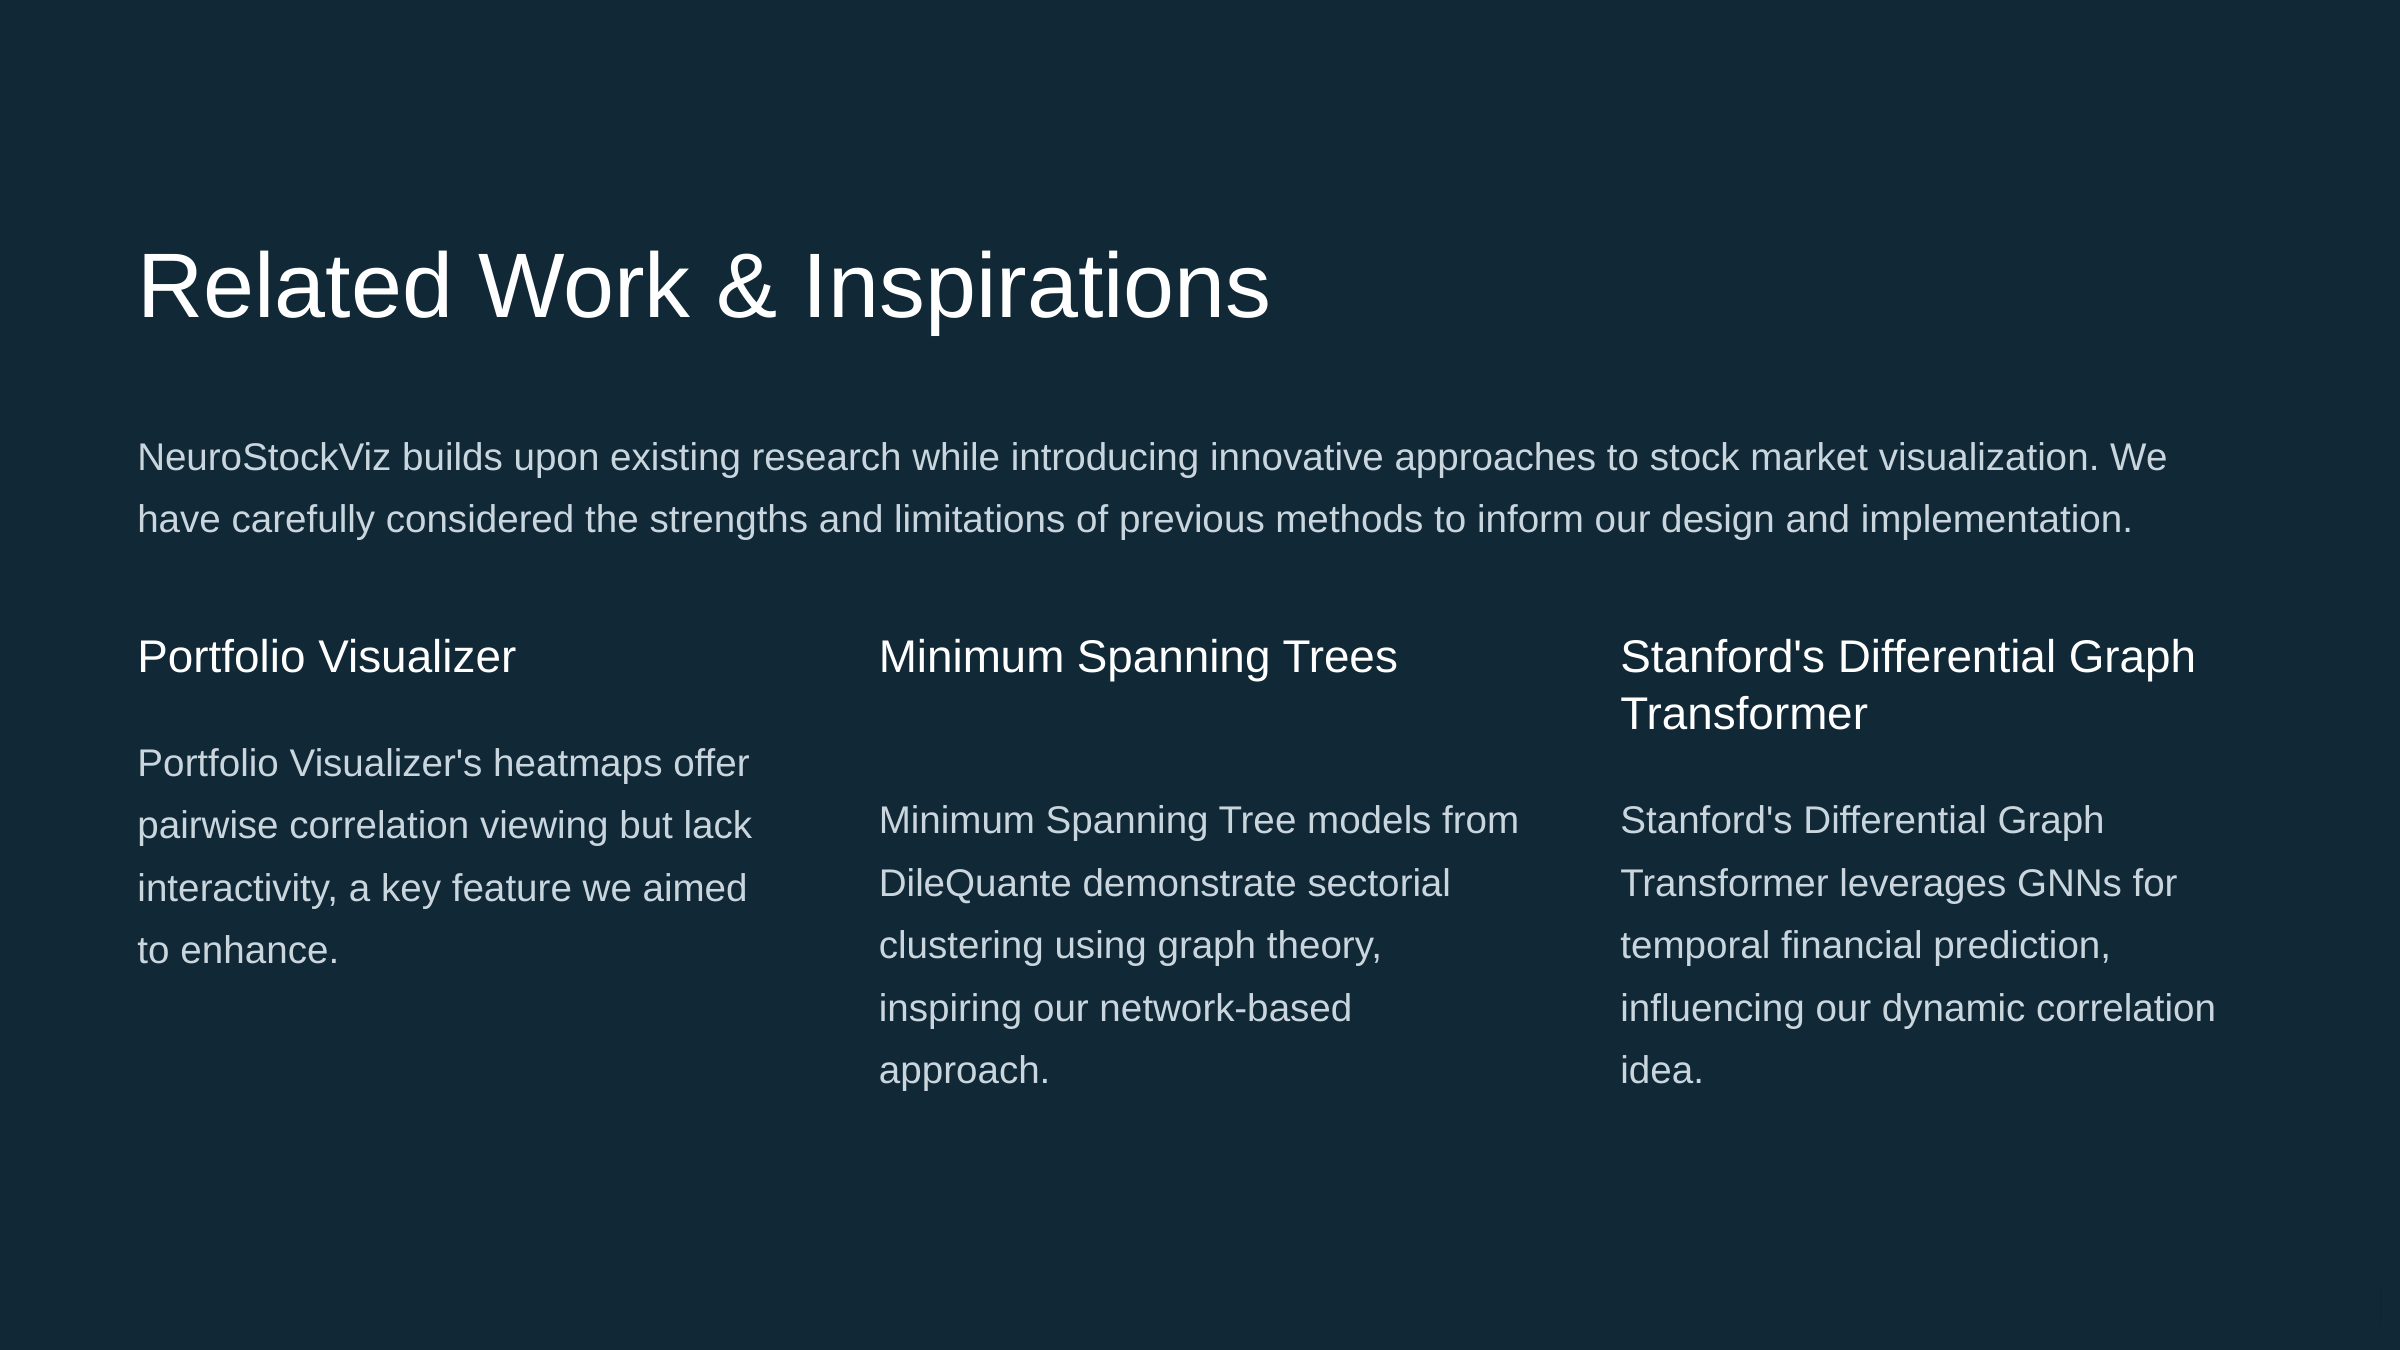

Related Work & Inspirations
NeuroStockViz builds upon existing research while introducing innovative approaches to stock market visualization. We have carefully considered the strengths and limitations of previous methods to inform our design and implementation.
Portfolio Visualizer
Minimum Spanning Trees
Stanford's Differential Graph Transformer
Portfolio Visualizer's heatmaps offer pairwise correlation viewing but lack interactivity, a key feature we aimed to enhance.
Minimum Spanning Tree models from DileQuante demonstrate sectorial clustering using graph theory, inspiring our network-based approach.
Stanford's Differential Graph Transformer leverages GNNs for temporal financial prediction, influencing our dynamic correlation idea.